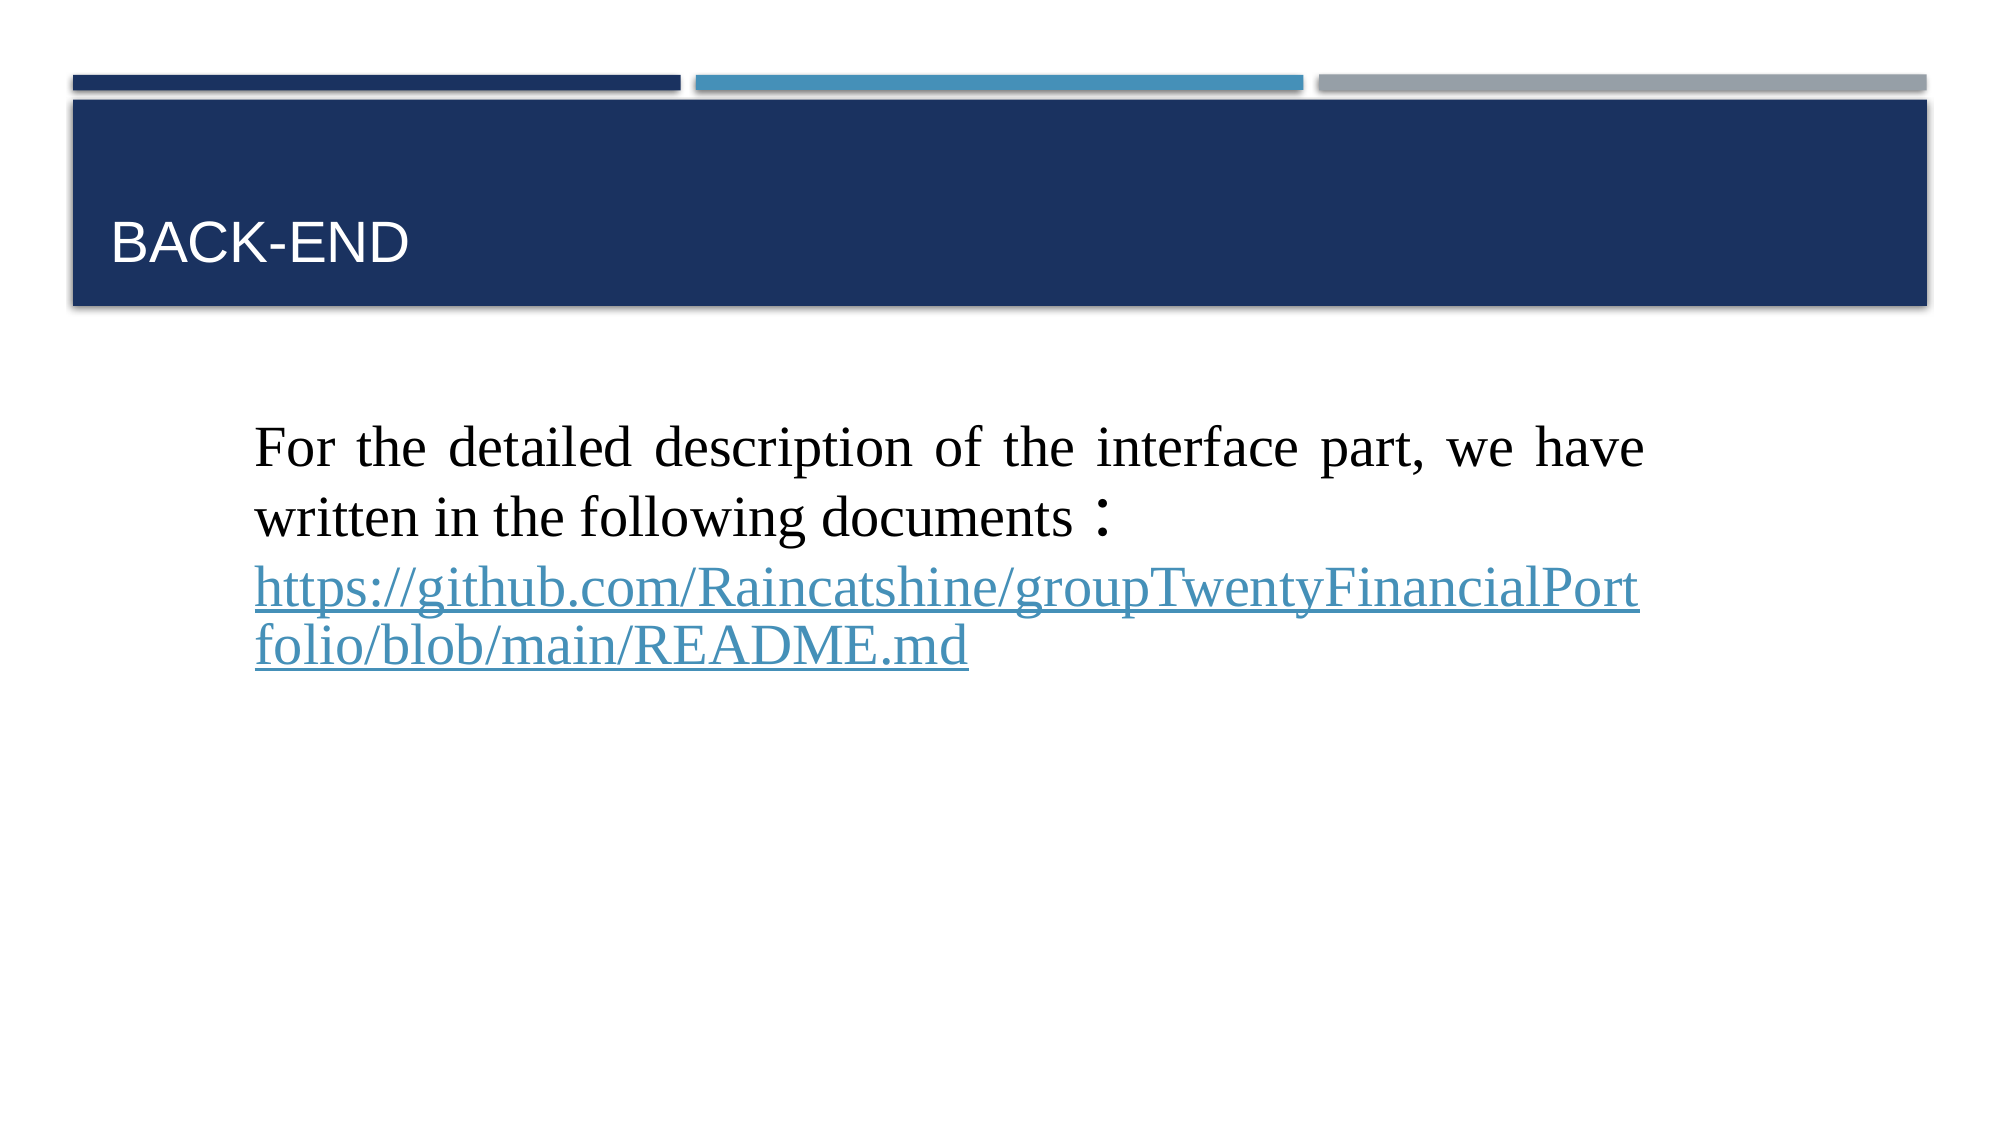

# BACK-end
For the detailed description of the interface part, we have written in the following documents：
https://github.com/Raincatshine/groupTwentyFinancialPortfolio/blob/main/README.md